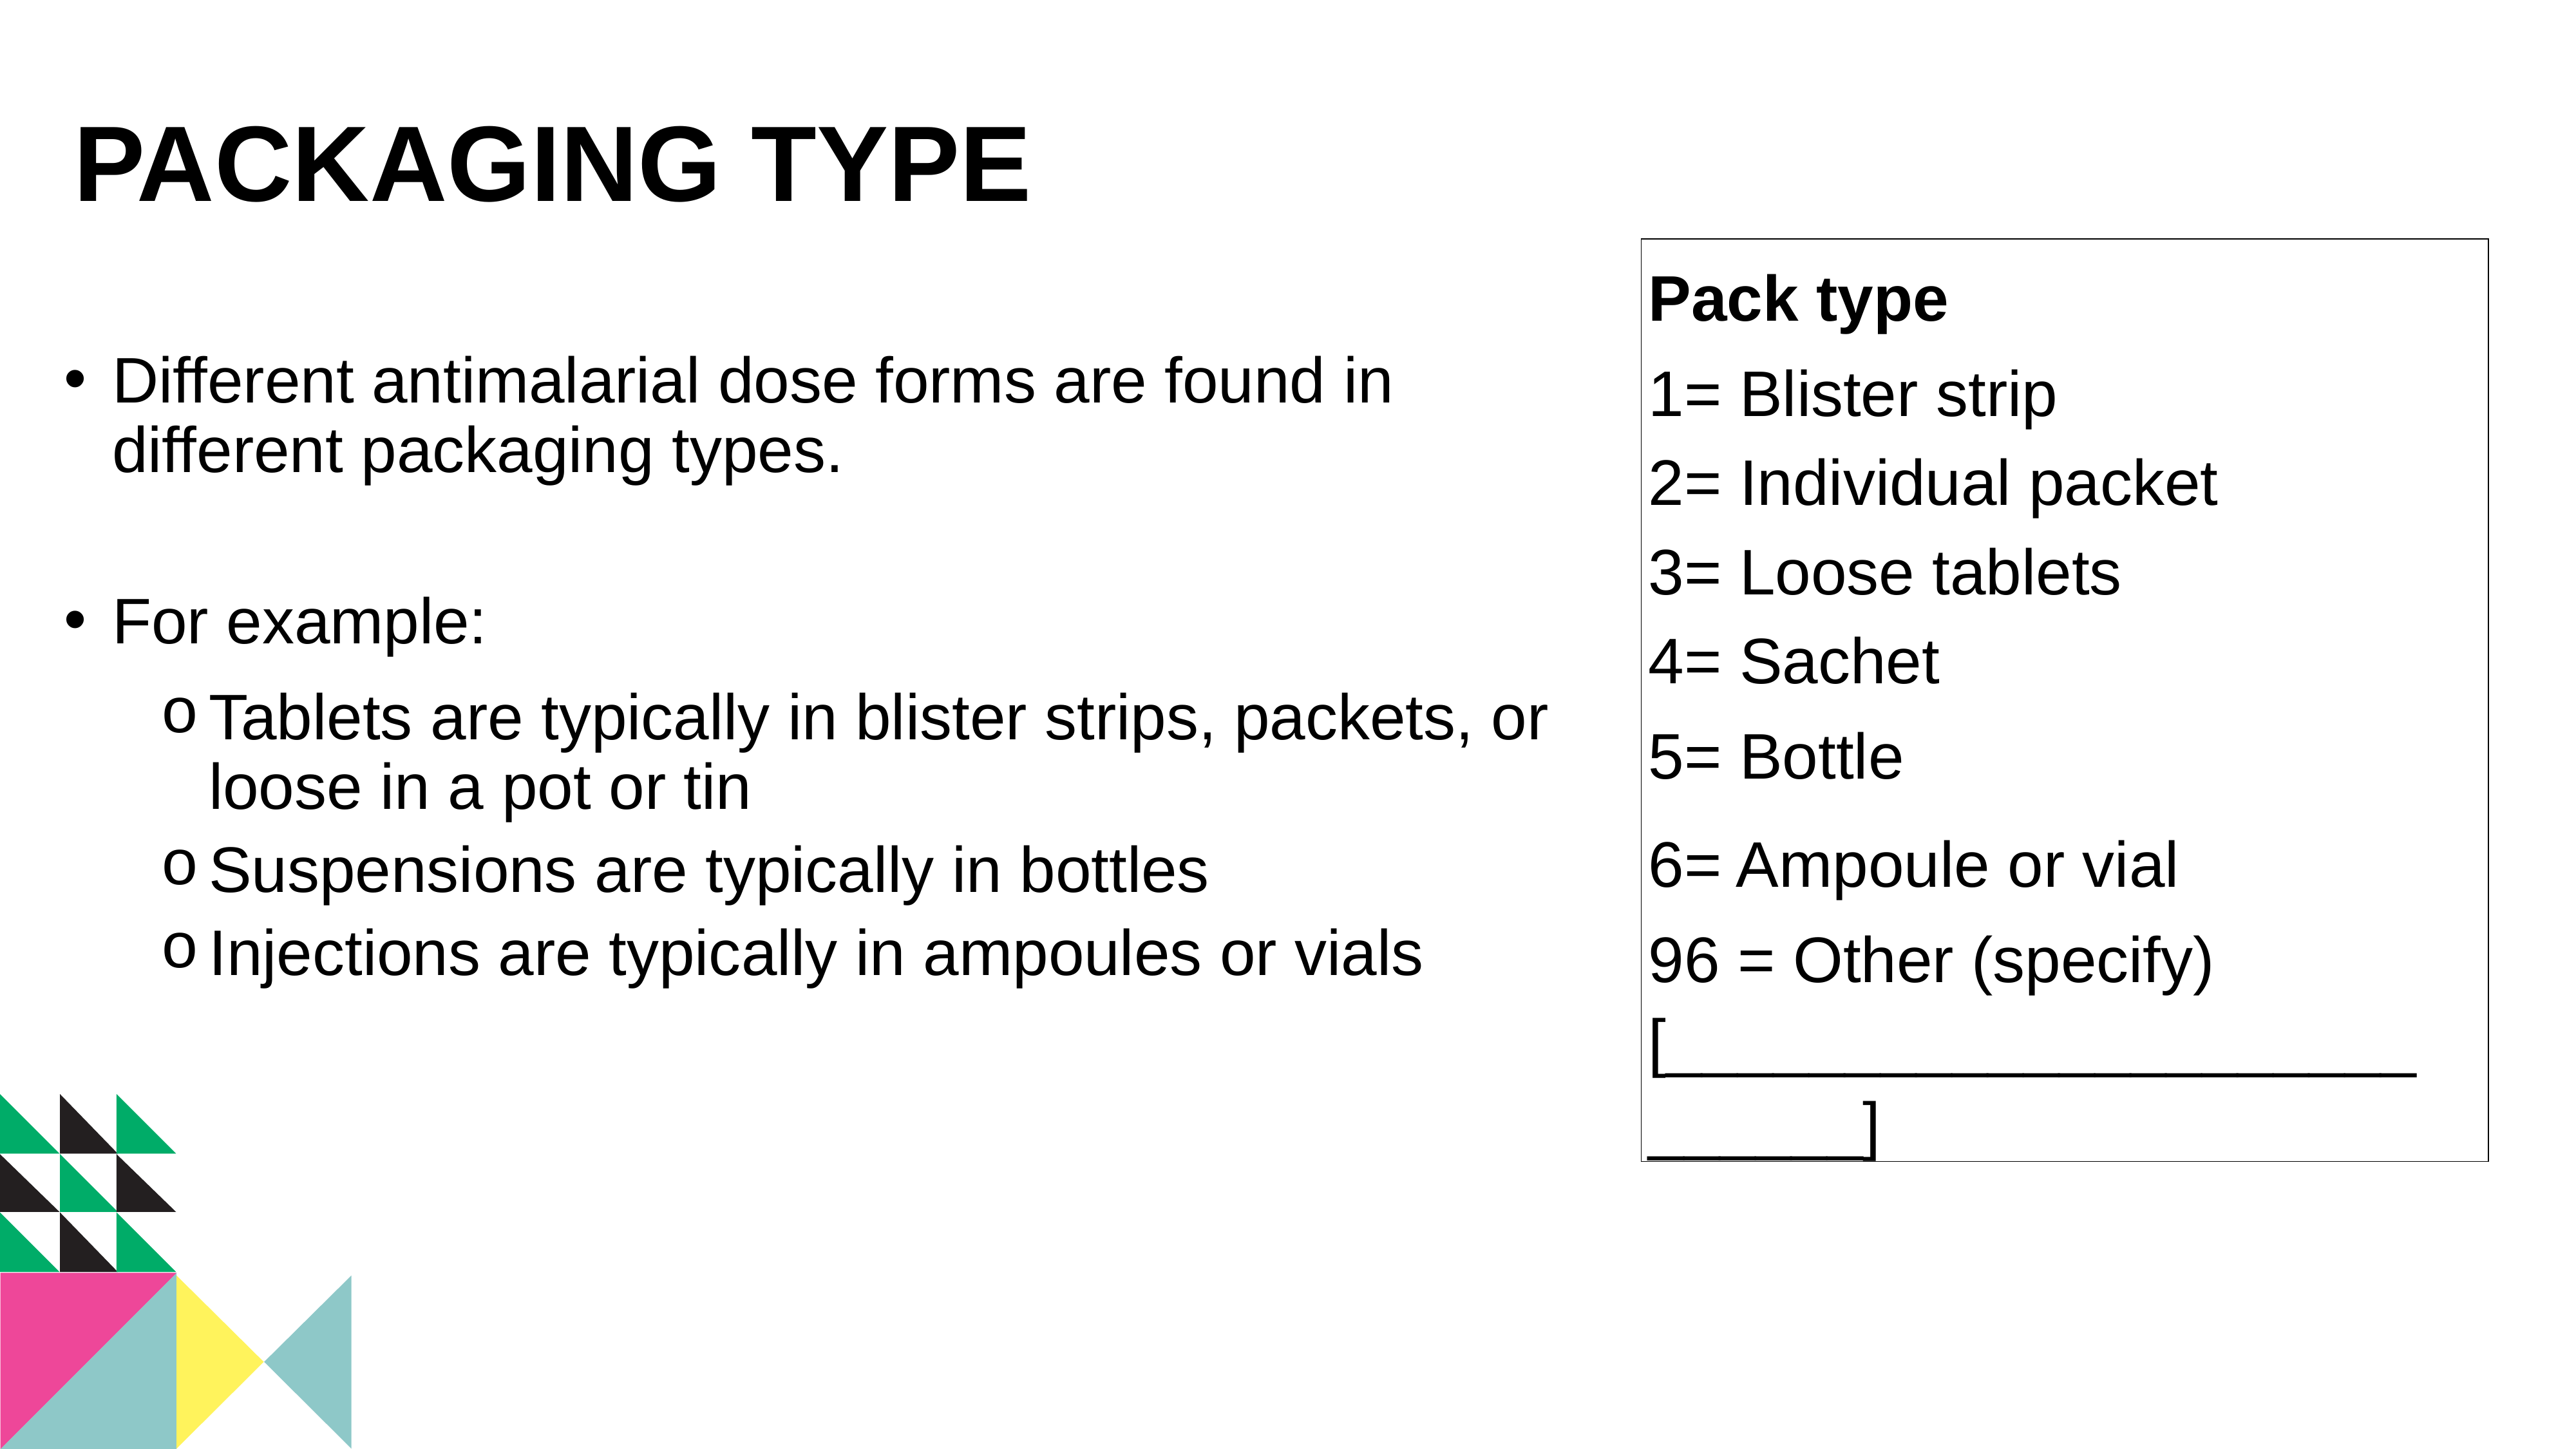

PACKAGING TYPE
| Pack type |
| --- |
| 1= Blister strip 2= Individual packet 3= Loose tablets 4= Sachet |
| 5= Bottle |
| 6= Ampoule or vial |
| 96 = Other (specify) [\_\_\_\_\_\_\_\_\_\_\_\_\_\_\_\_\_\_\_\_\_\_\_\_\_\_\_] |
Different antimalarial dose forms are found in different packaging types.

For example:
Tablets are typically in blister strips, packets, or loose in a pot or tin
Suspensions are typically in bottles
Injections are typically in ampoules or vials